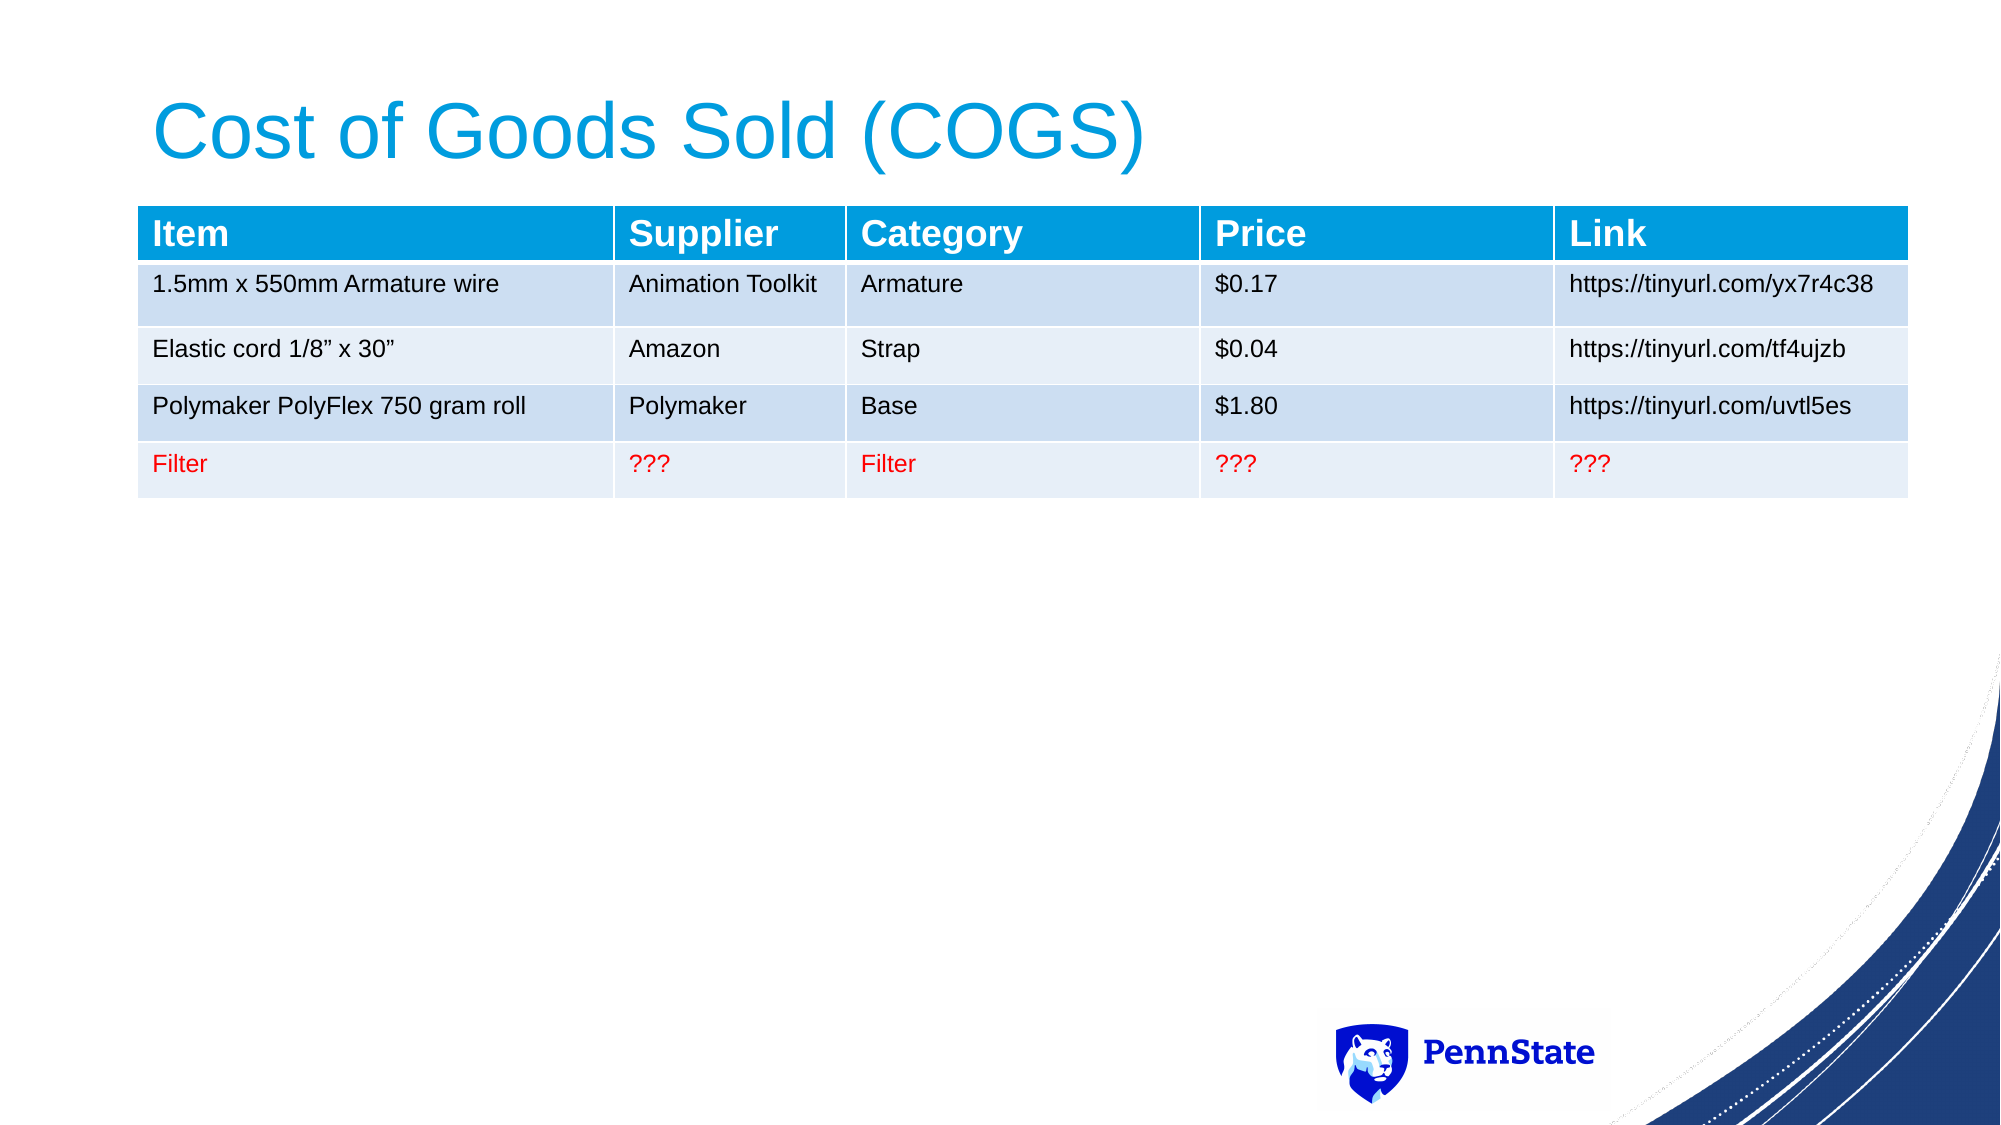

# Cost of Goods Sold (COGS)
| Item | Supplier | Category | Price | Link |
| --- | --- | --- | --- | --- |
| 1.5mm x 550mm Armature wire | Animation Toolkit | Armature | $0.17 | https://tinyurl.com/yx7r4c38 |
| Elastic cord 1/8” x 30” | Amazon | Strap | $0.04 | https://tinyurl.com/tf4ujzb |
| Polymaker PolyFlex 750 gram roll | Polymaker | Base | $1.80 | https://tinyurl.com/uvtl5es |
| Filter | ??? | Filter | ??? | ??? |